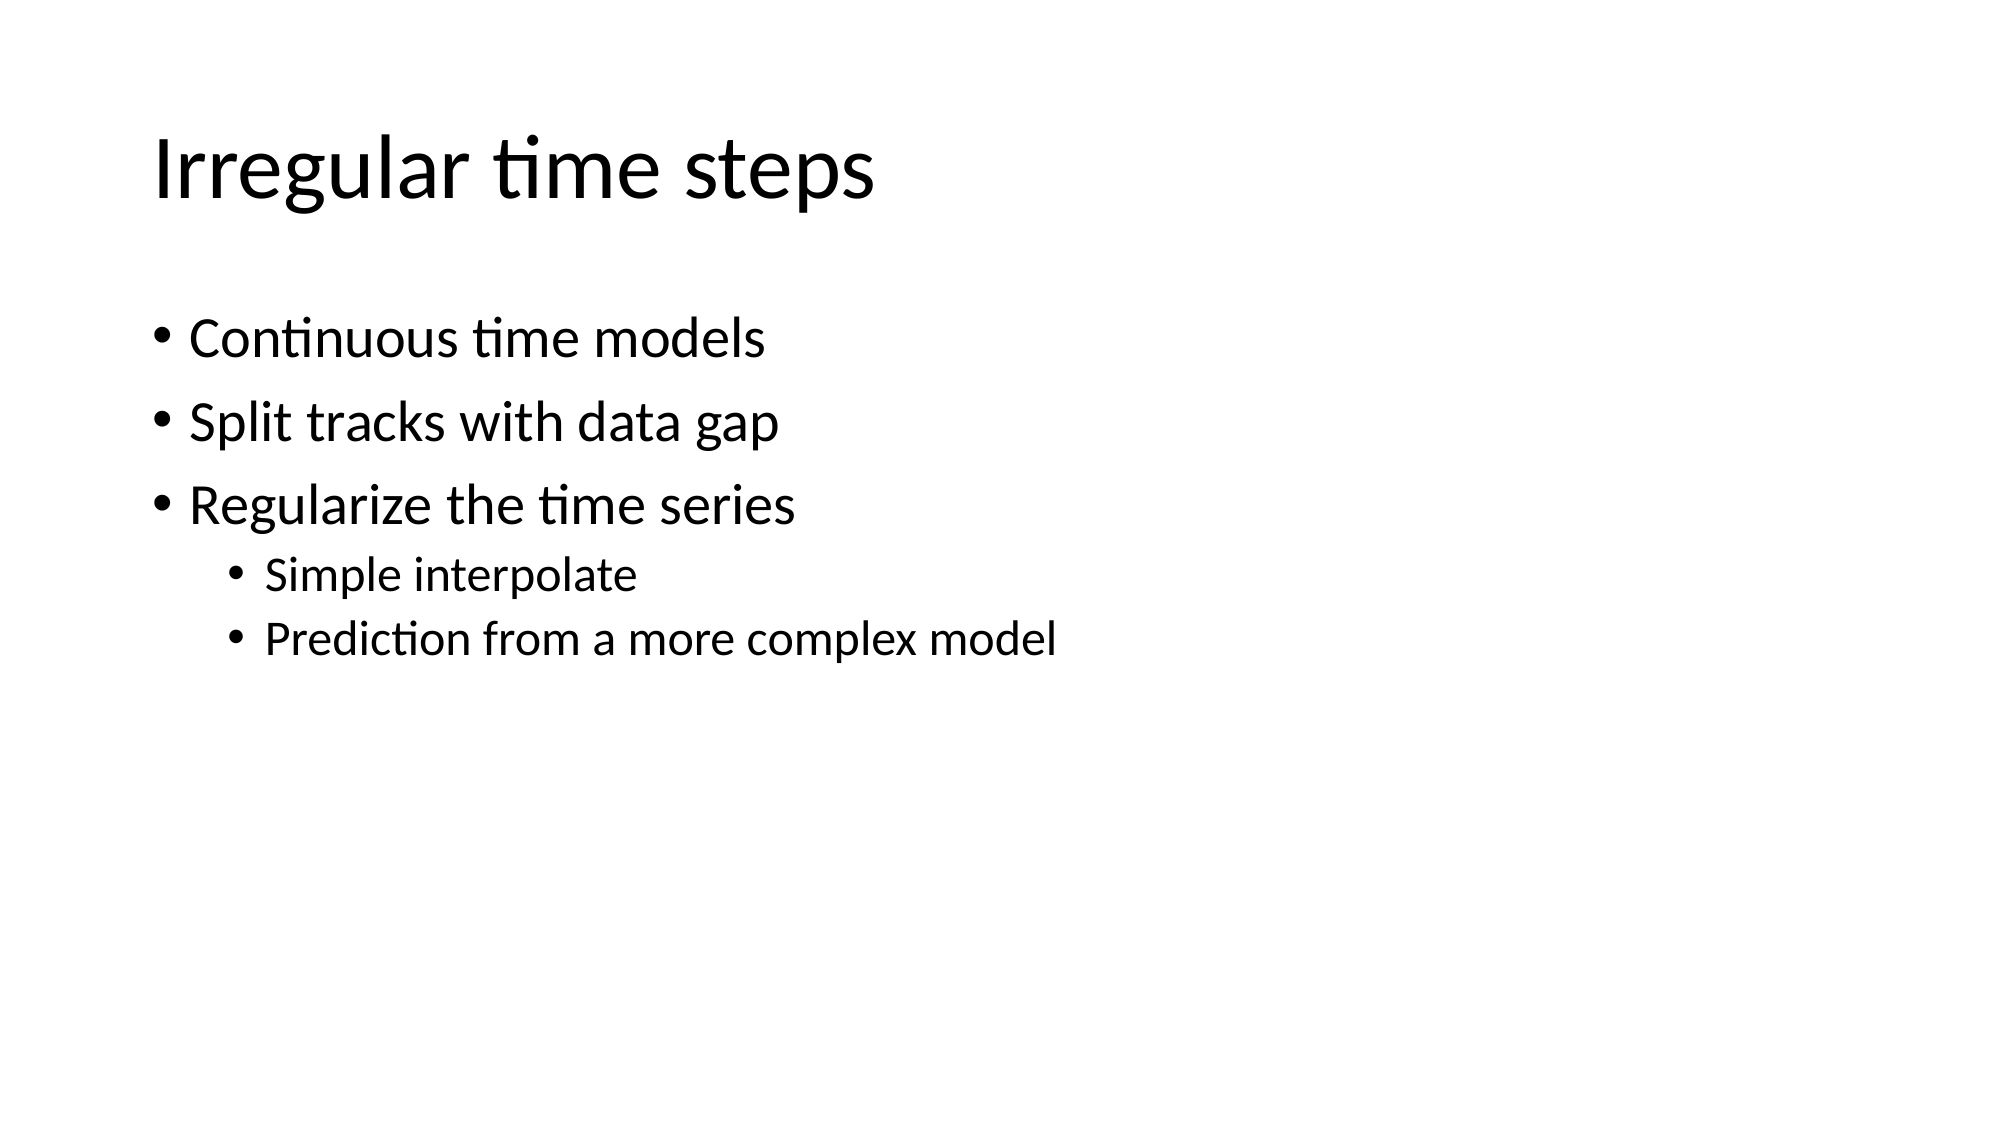

# Irregular time steps
Continuous time models
Split tracks with data gap
Regularize the time series
Simple interpolate
Prediction from a more complex model